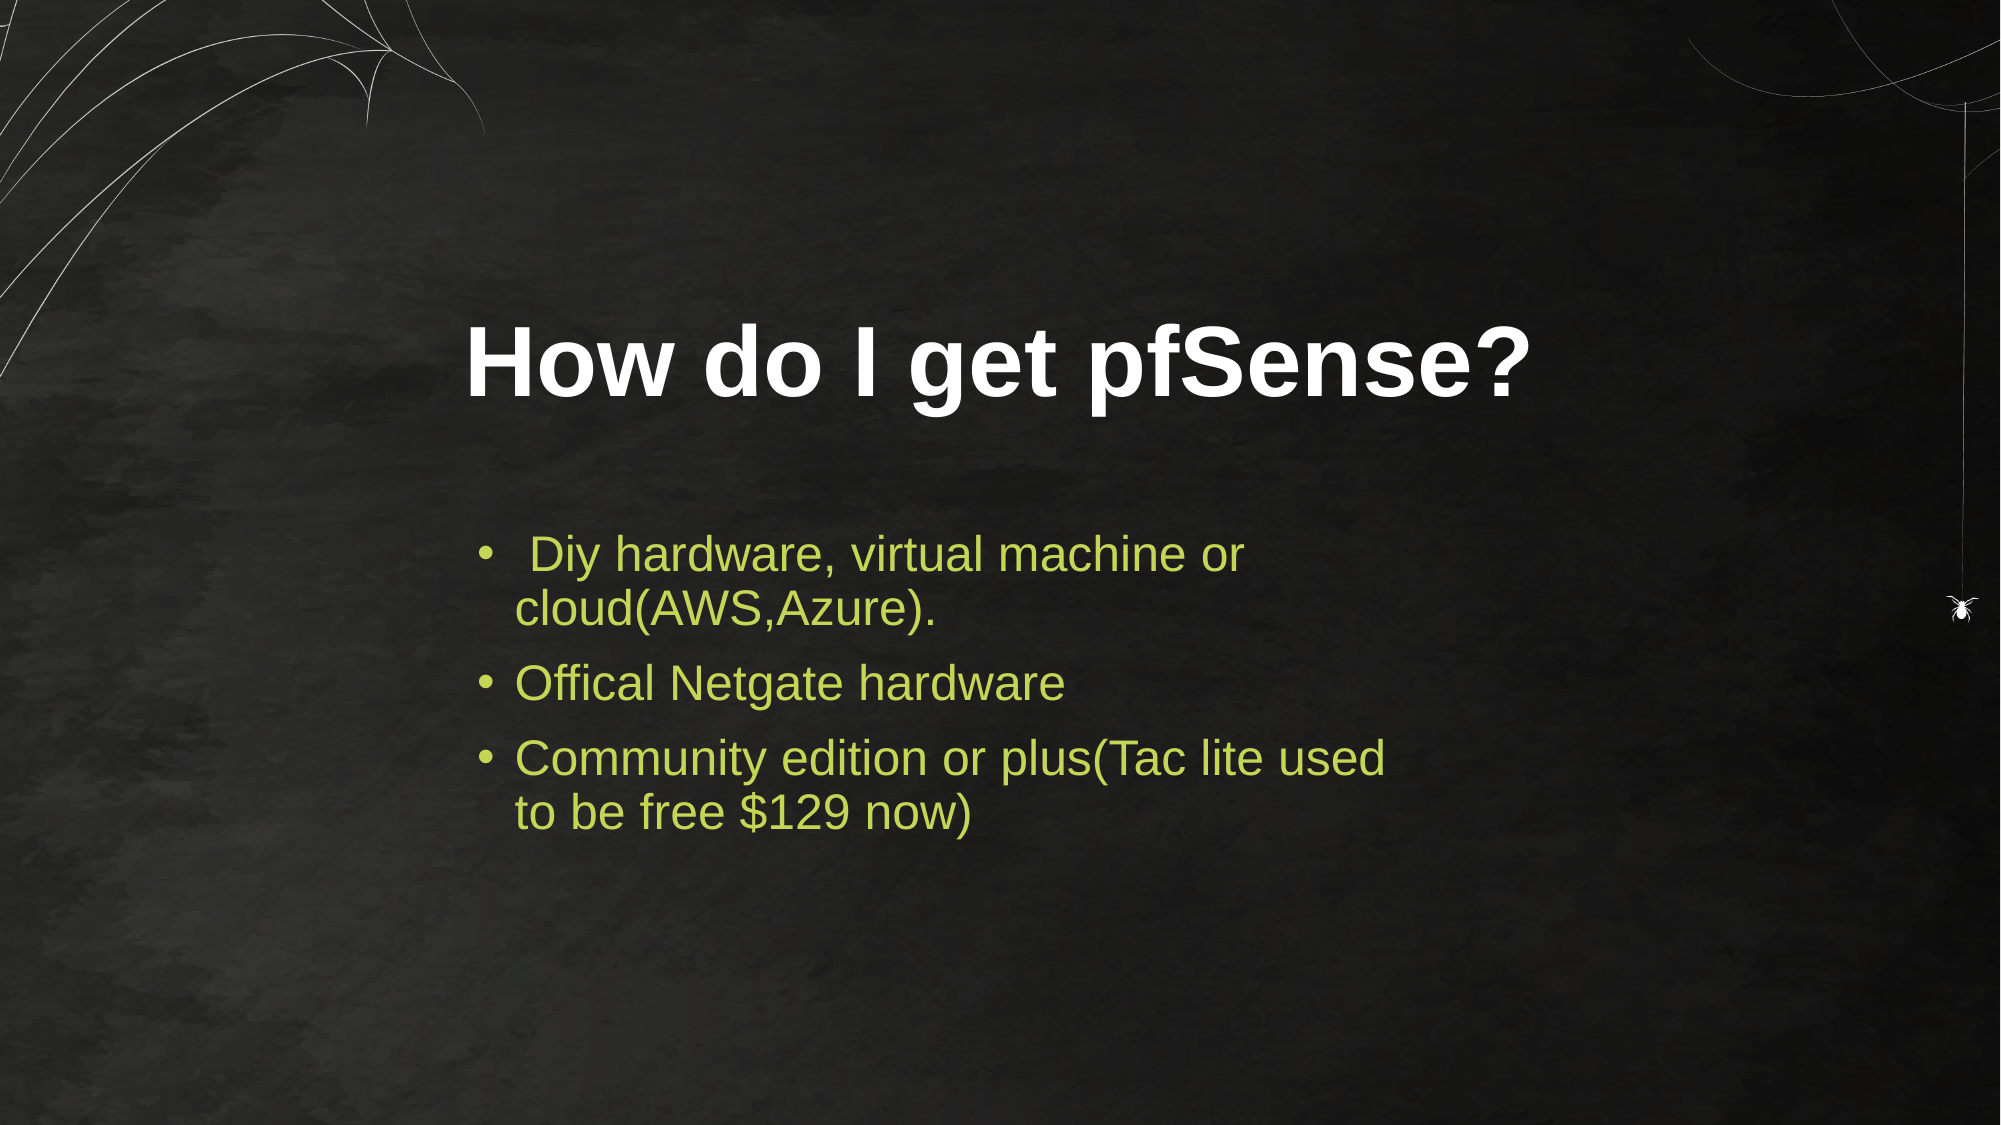

# How do I get pfSense?
 Diy hardware, virtual machine or cloud(AWS,Azure).
Offical Netgate hardware
Community edition or plus(Tac lite used to be free $129 now)